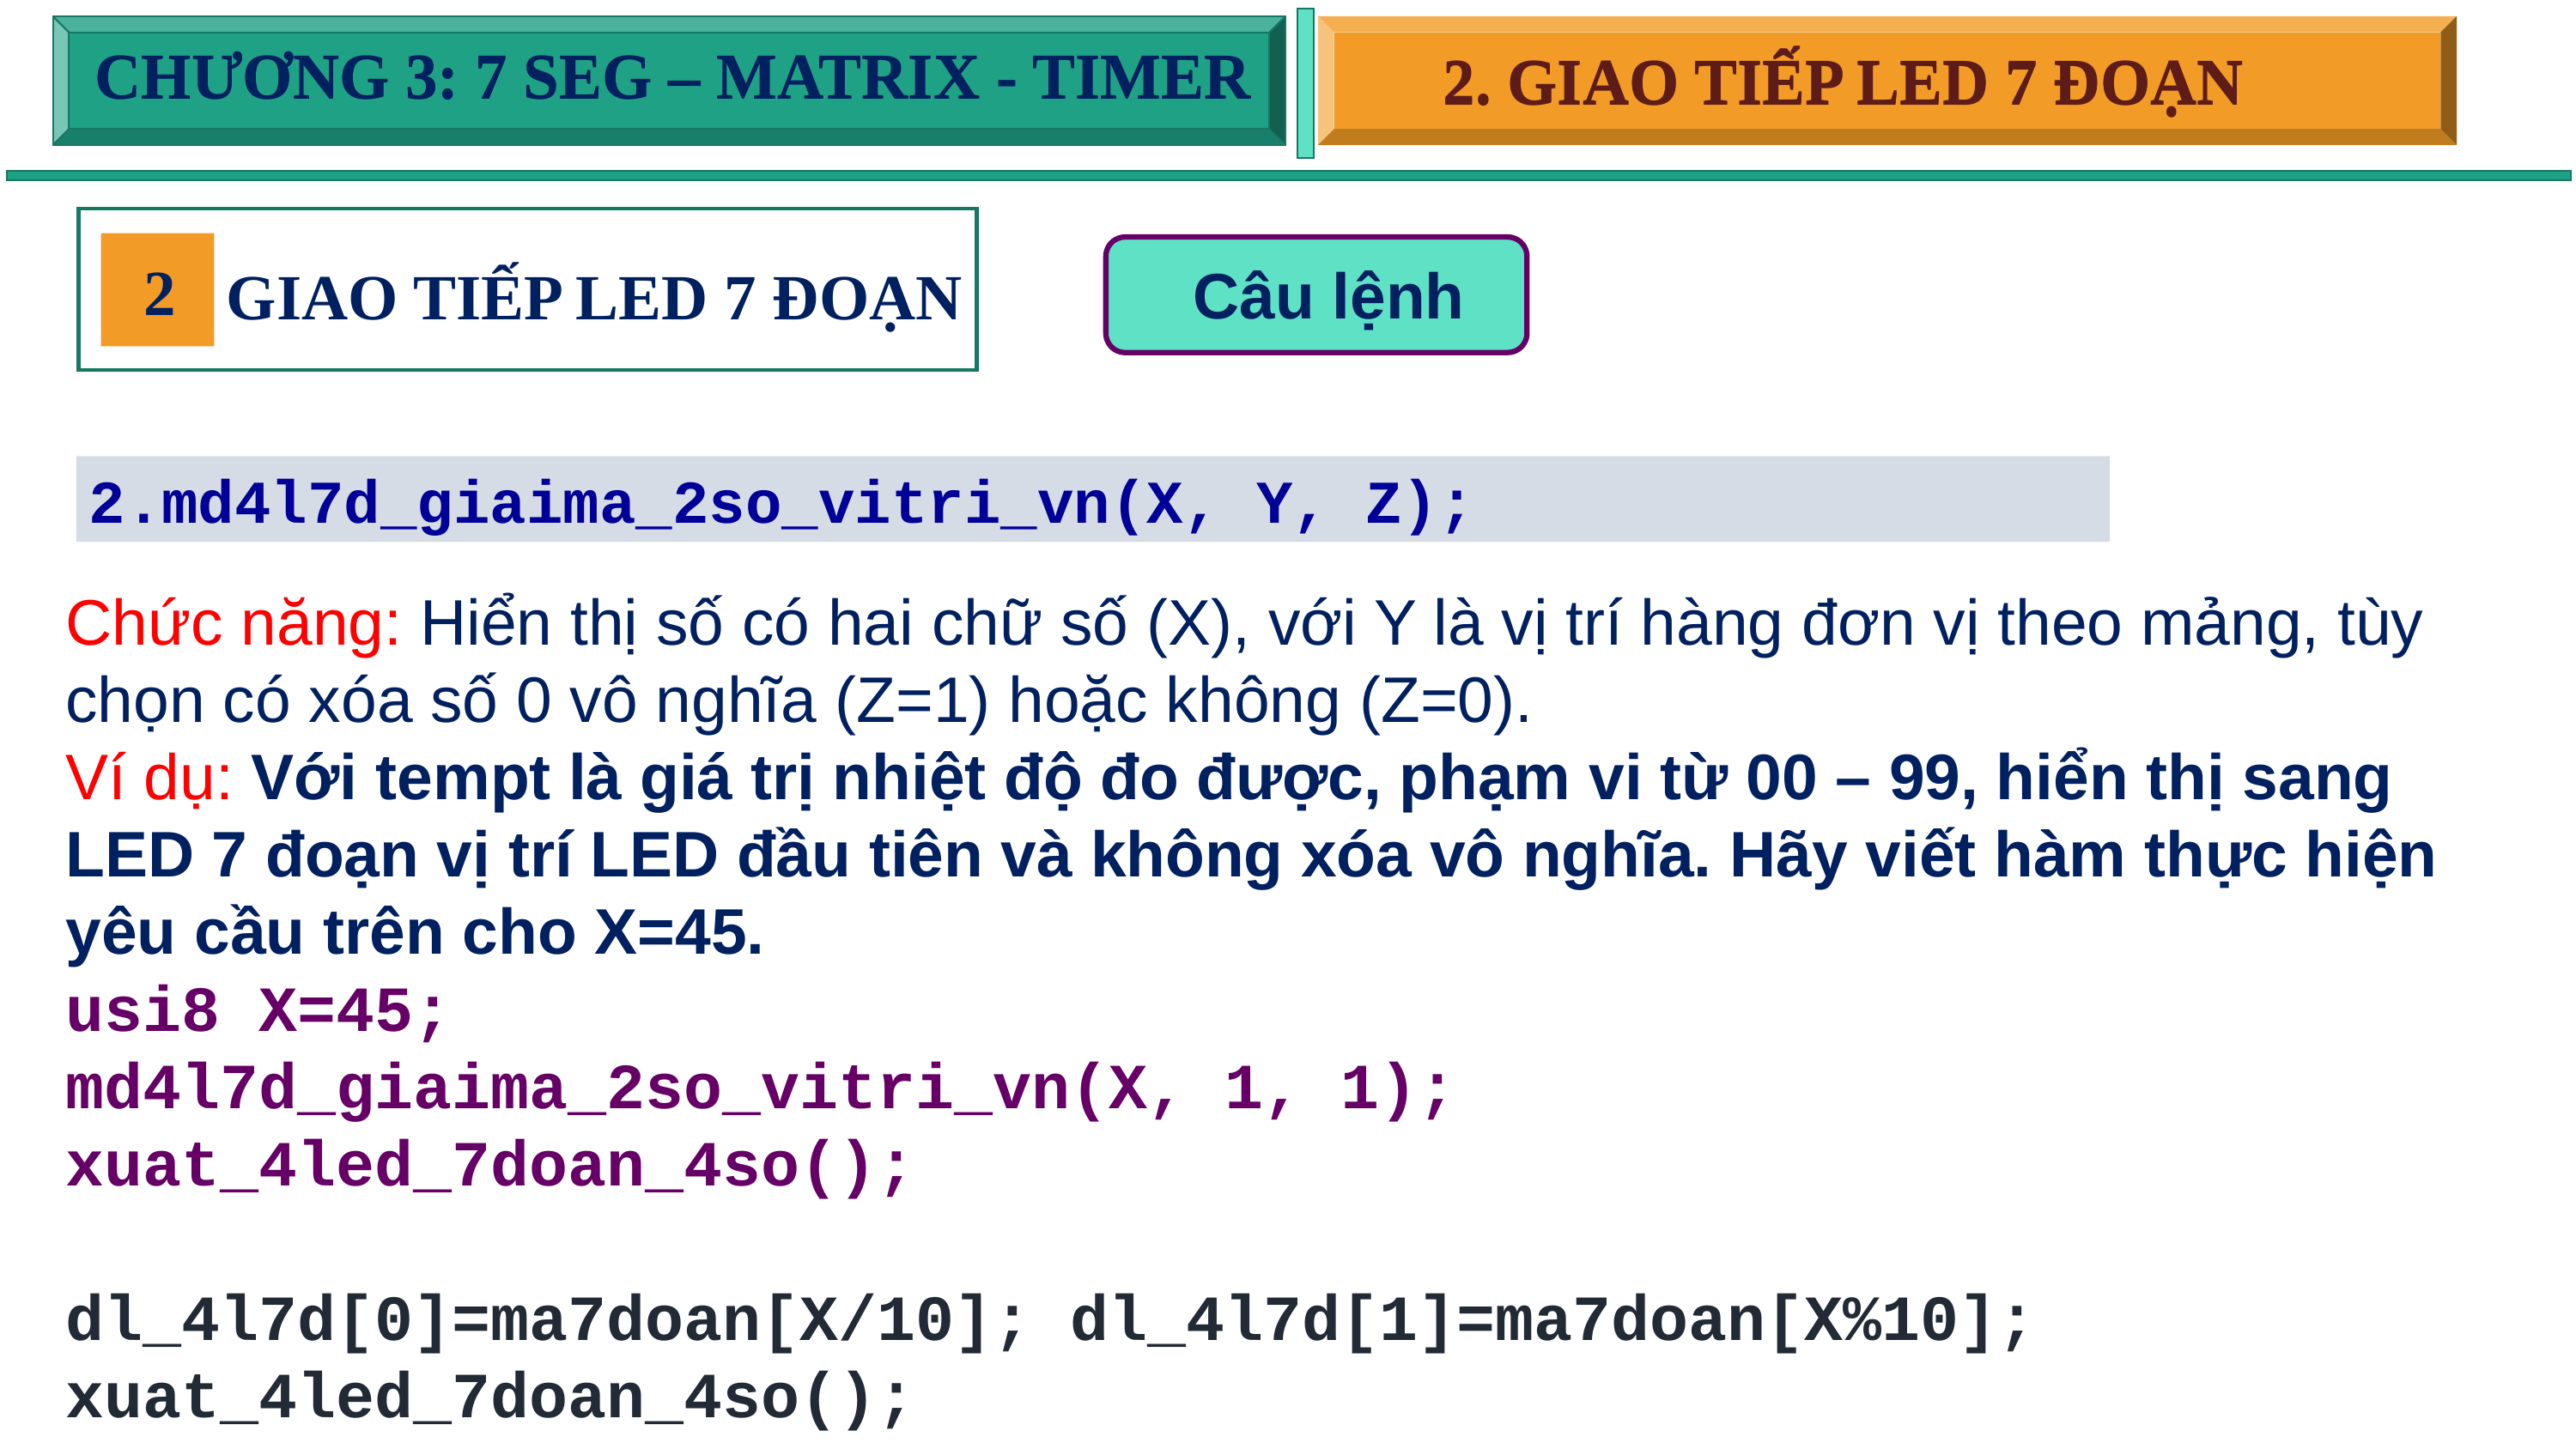

CHƯƠNG 3: 7 SEG – MATRIX - TIMER
CHƯƠNG 3: 7 SEG – MATRIX - TIMER
2. GIAO TIẾP LED 7 ĐOẠN
2. GIAO TIẾP LED 7 ĐOẠN

2
Câu lệnh
GIAO TIẾP LED 7 ĐOẠN
2.md4l7d_giaima_2so_vitri_vn(X, Y, Z);
Chức năng: Hiển thị số có hai chữ số (X), với Y là vị trí hàng đơn vị theo mảng, tùy chọn có xóa số 0 vô nghĩa (Z=1) hoặc không (Z=0).
Ví dụ: Với tempt là giá trị nhiệt độ đo được, phạm vi từ 00 – 99, hiển thị sang LED 7 đoạn vị trí LED đầu tiên và không xóa vô nghĩa. Hãy viết hàm thực hiện yêu cầu trên cho X=45.
usi8 X=45;
md4l7d_giaima_2so_vitri_vn(X, 1, 1);
xuat_4led_7doan_4so();

dl_4l7d[0]=ma7doan[X/10]; dl_4l7d[1]=ma7doan[X%10];
xuat_4led_7doan_4so();